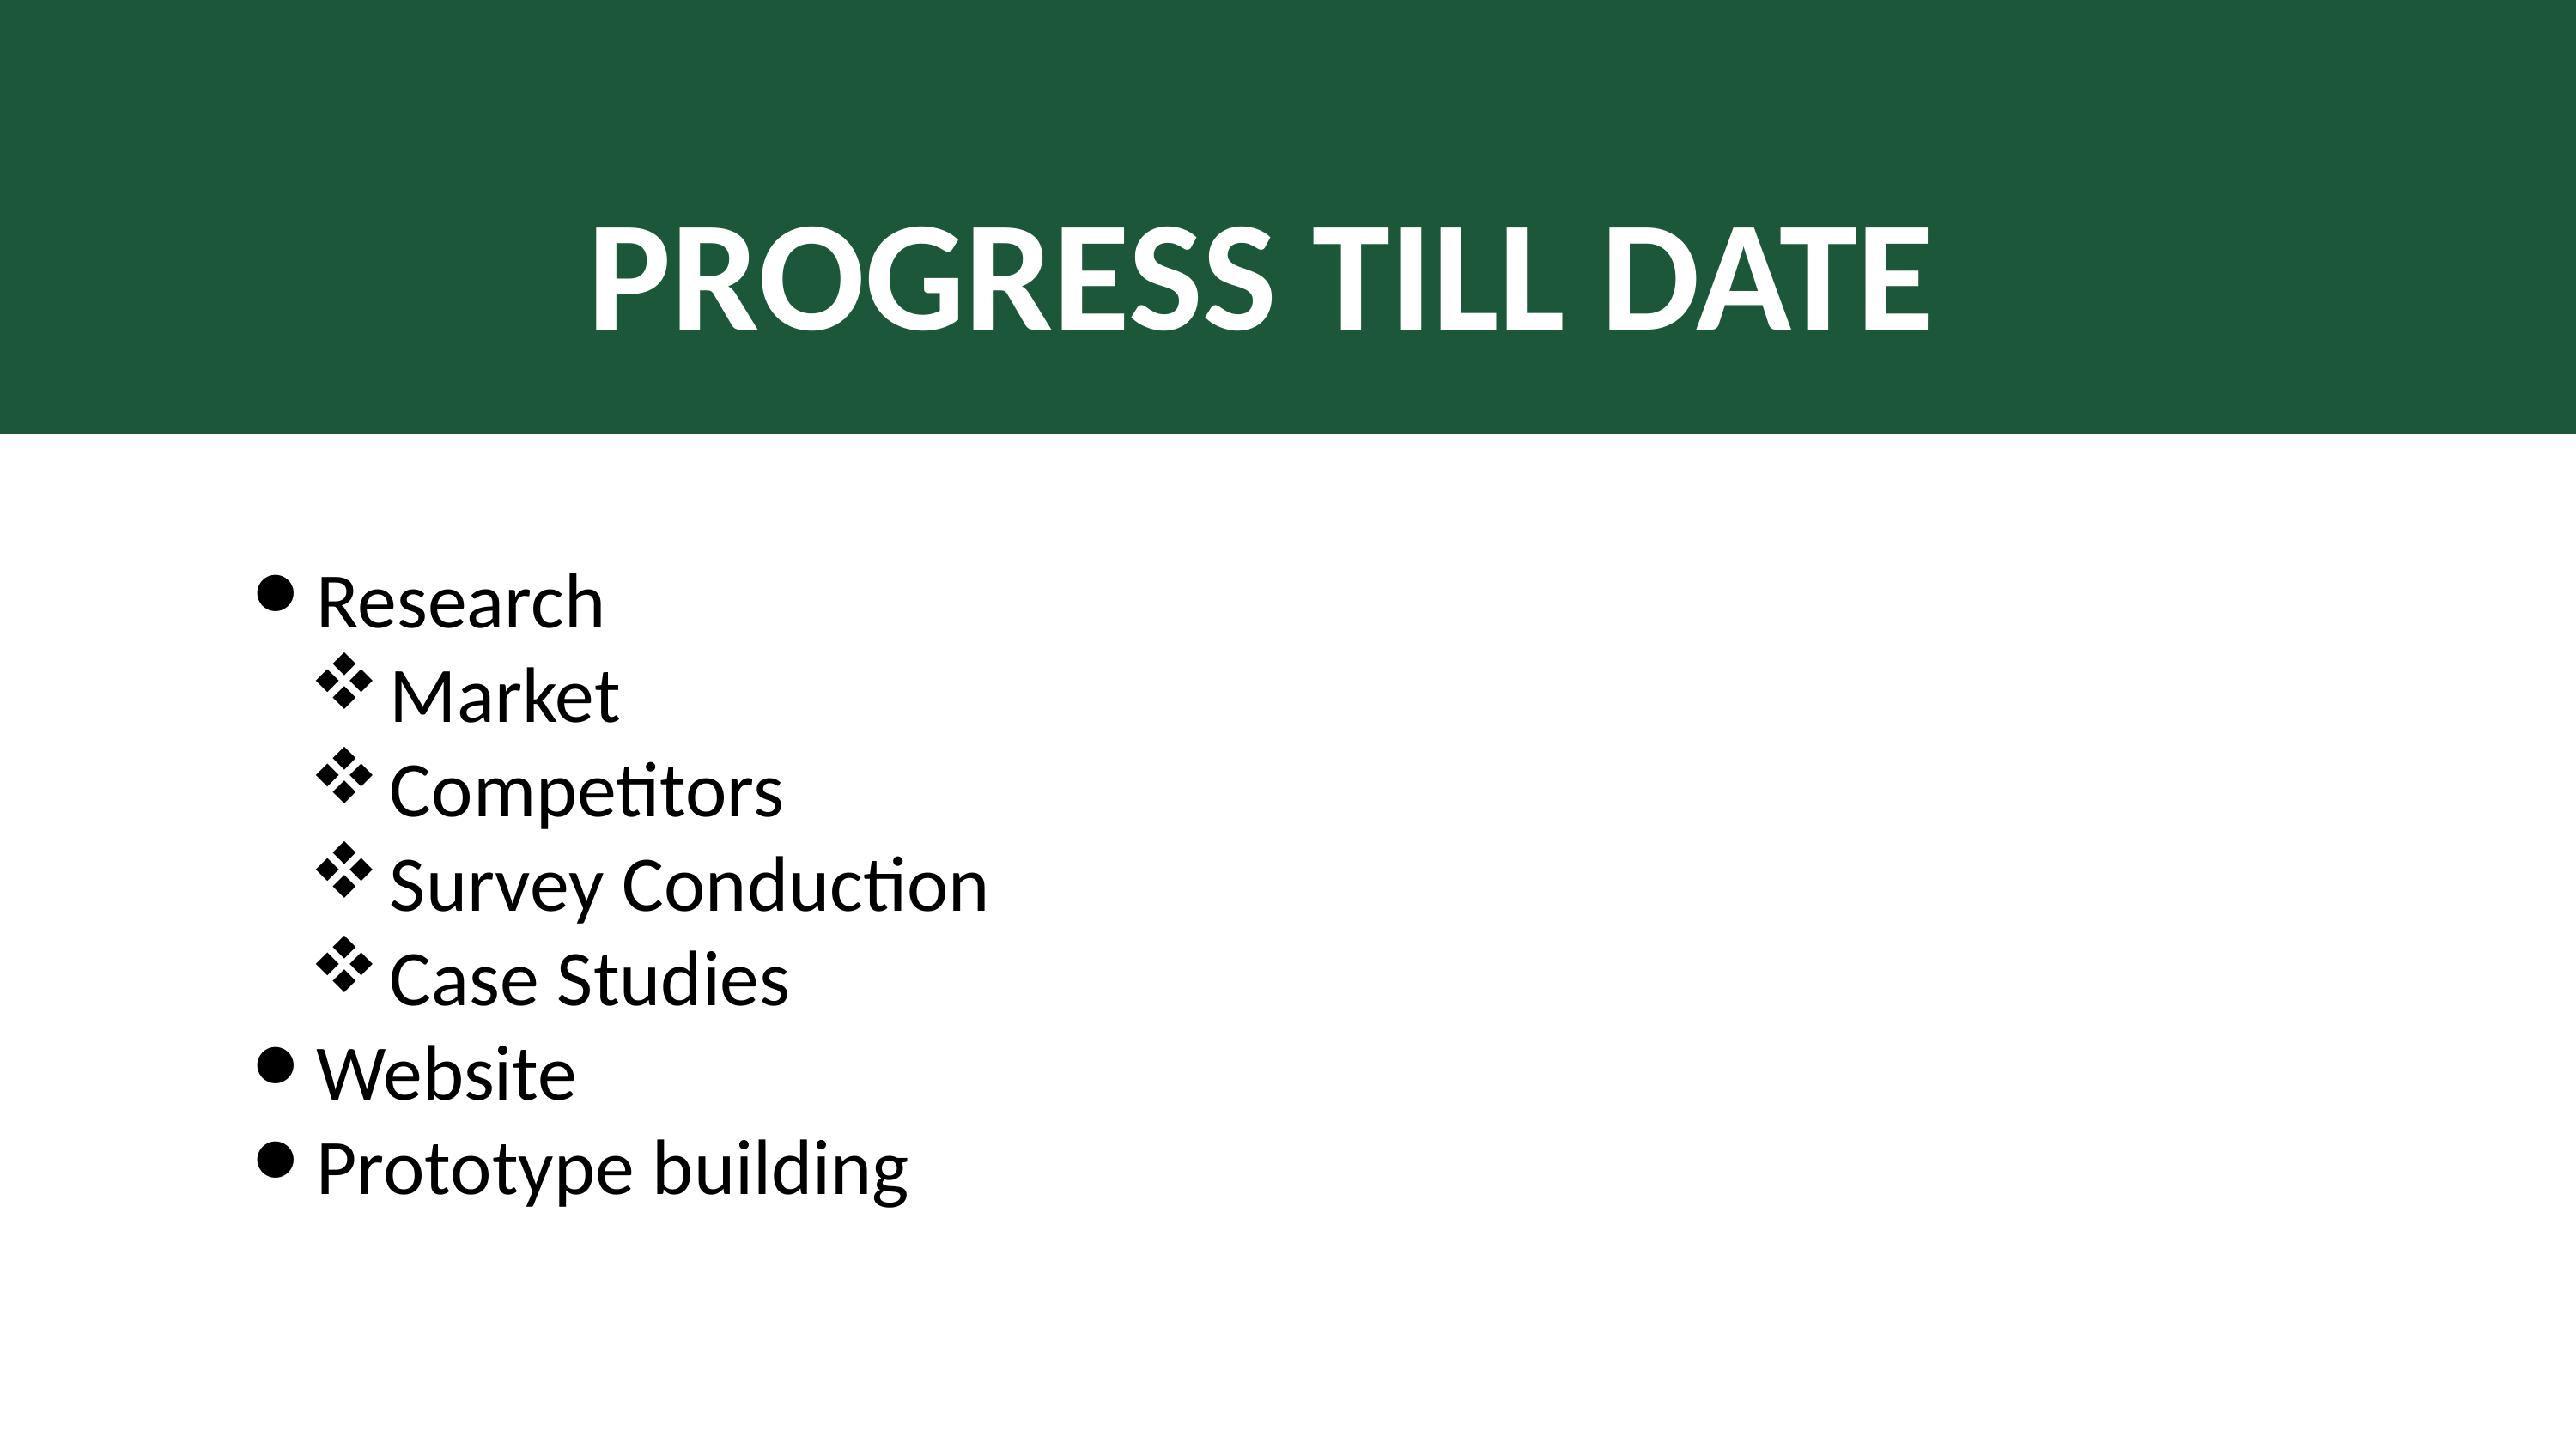

PROGRESS TILL DATE
Research
Market
Competitors
Survey Conduction
Case Studies
Website
Prototype building